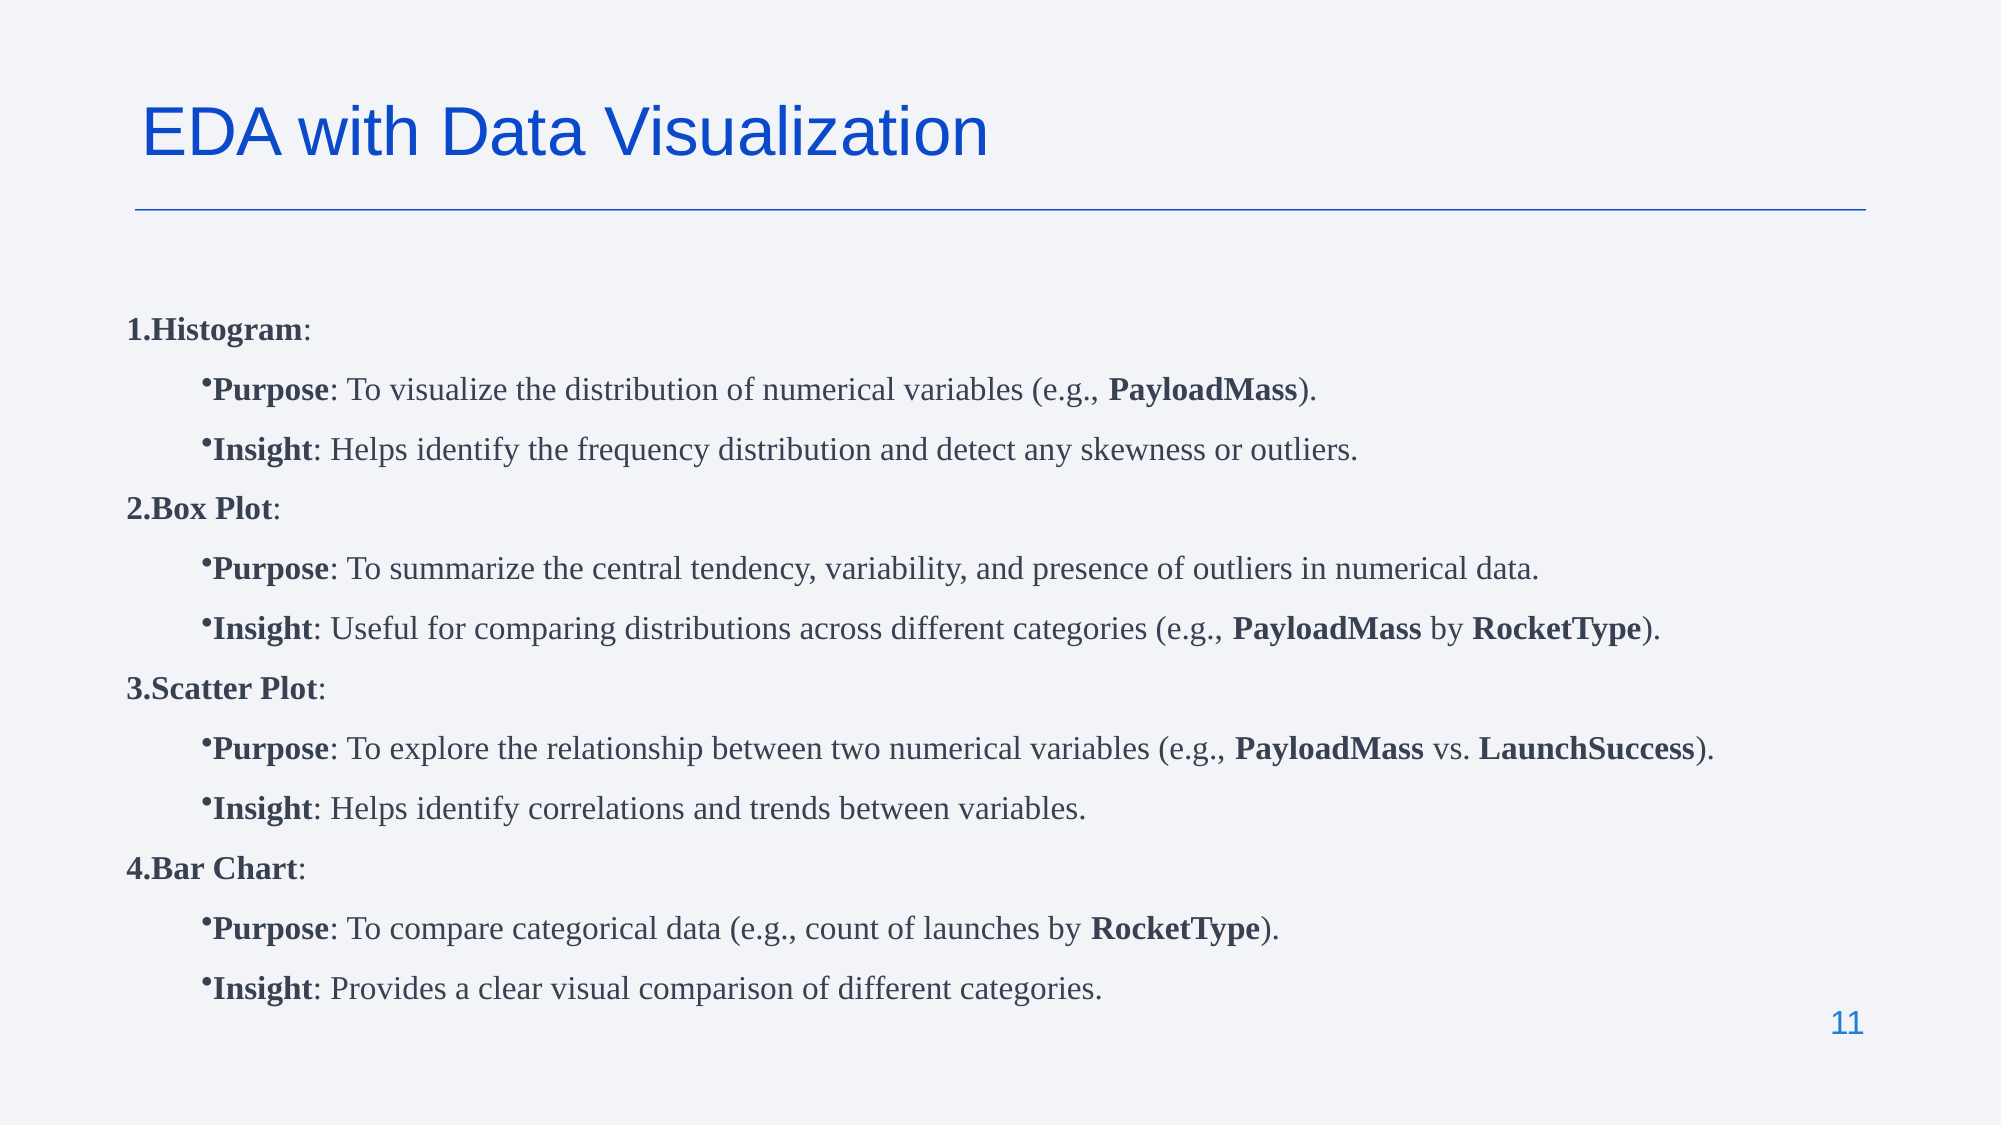

EDA with Data Visualization

Histogram:
Purpose: To visualize the distribution of numerical variables (e.g., PayloadMass).
Insight: Helps identify the frequency distribution and detect any skewness or outliers.
Box Plot:
Purpose: To summarize the central tendency, variability, and presence of outliers in numerical data.
Insight: Useful for comparing distributions across different categories (e.g., PayloadMass by RocketType).
Scatter Plot:
Purpose: To explore the relationship between two numerical variables (e.g., PayloadMass vs. LaunchSuccess).
Insight: Helps identify correlations and trends between variables.
Bar Chart:
Purpose: To compare categorical data (e.g., count of launches by RocketType).
Insight: Provides a clear visual comparison of different categories.

11